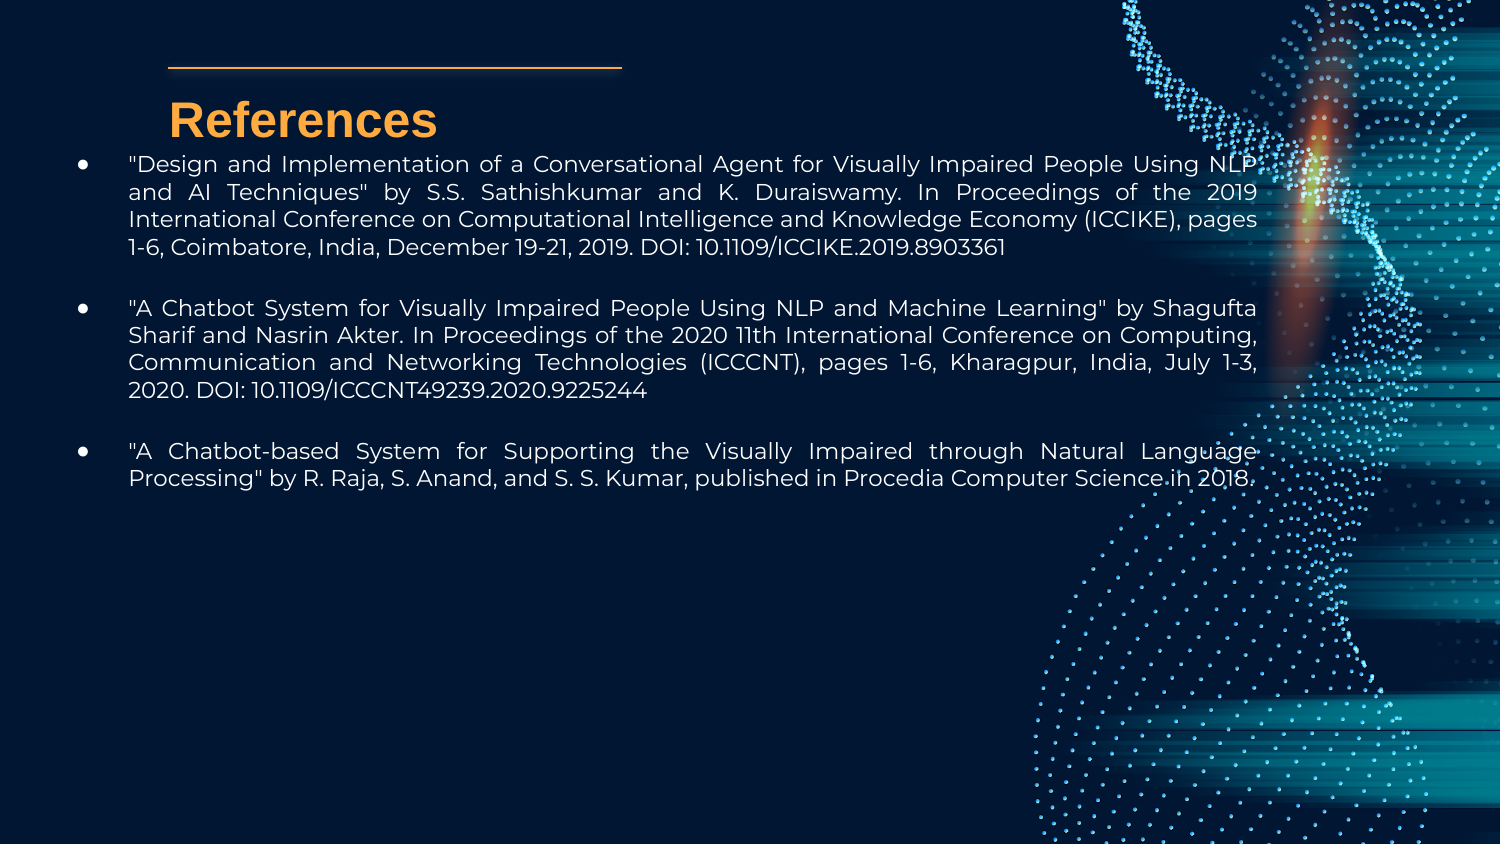

# References
"Design and Implementation of a Conversational Agent for Visually Impaired People Using NLP and AI Techniques" by S.S. Sathishkumar and K. Duraiswamy. In Proceedings of the 2019 International Conference on Computational Intelligence and Knowledge Economy (ICCIKE), pages 1-6, Coimbatore, India, December 19-21, 2019. DOI: 10.1109/ICCIKE.2019.8903361
"A Chatbot System for Visually Impaired People Using NLP and Machine Learning" by Shagufta Sharif and Nasrin Akter. In Proceedings of the 2020 11th International Conference on Computing, Communication and Networking Technologies (ICCCNT), pages 1-6, Kharagpur, India, July 1-3, 2020. DOI: 10.1109/ICCCNT49239.2020.9225244
"A Chatbot-based System for Supporting the Visually Impaired through Natural Language Processing" by R. Raja, S. Anand, and S. S. Kumar, published in Procedia Computer Science in 2018.